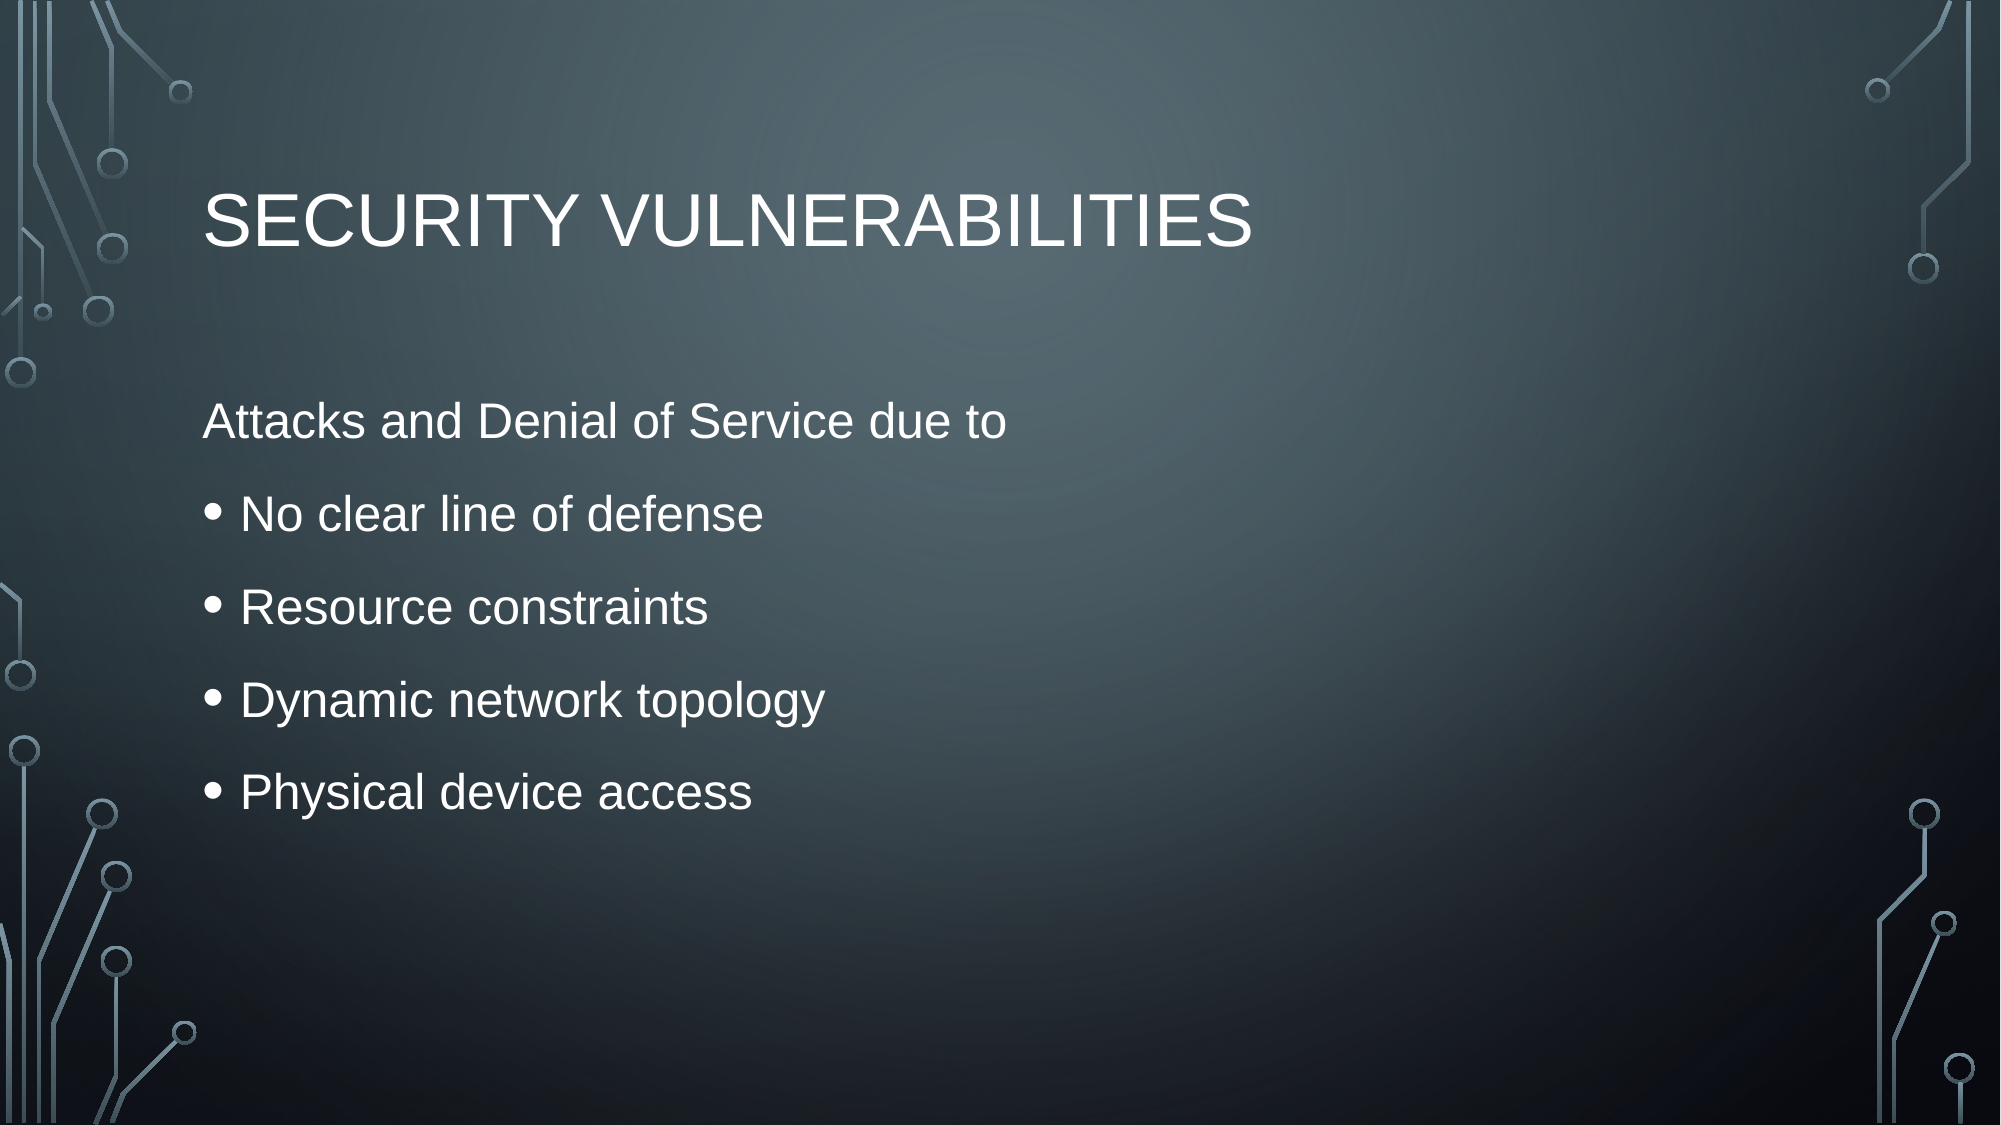

# Security vulnerabilities
Attacks and Denial of Service due to
No clear line of defense
Resource constraints
Dynamic network topology
Physical device access